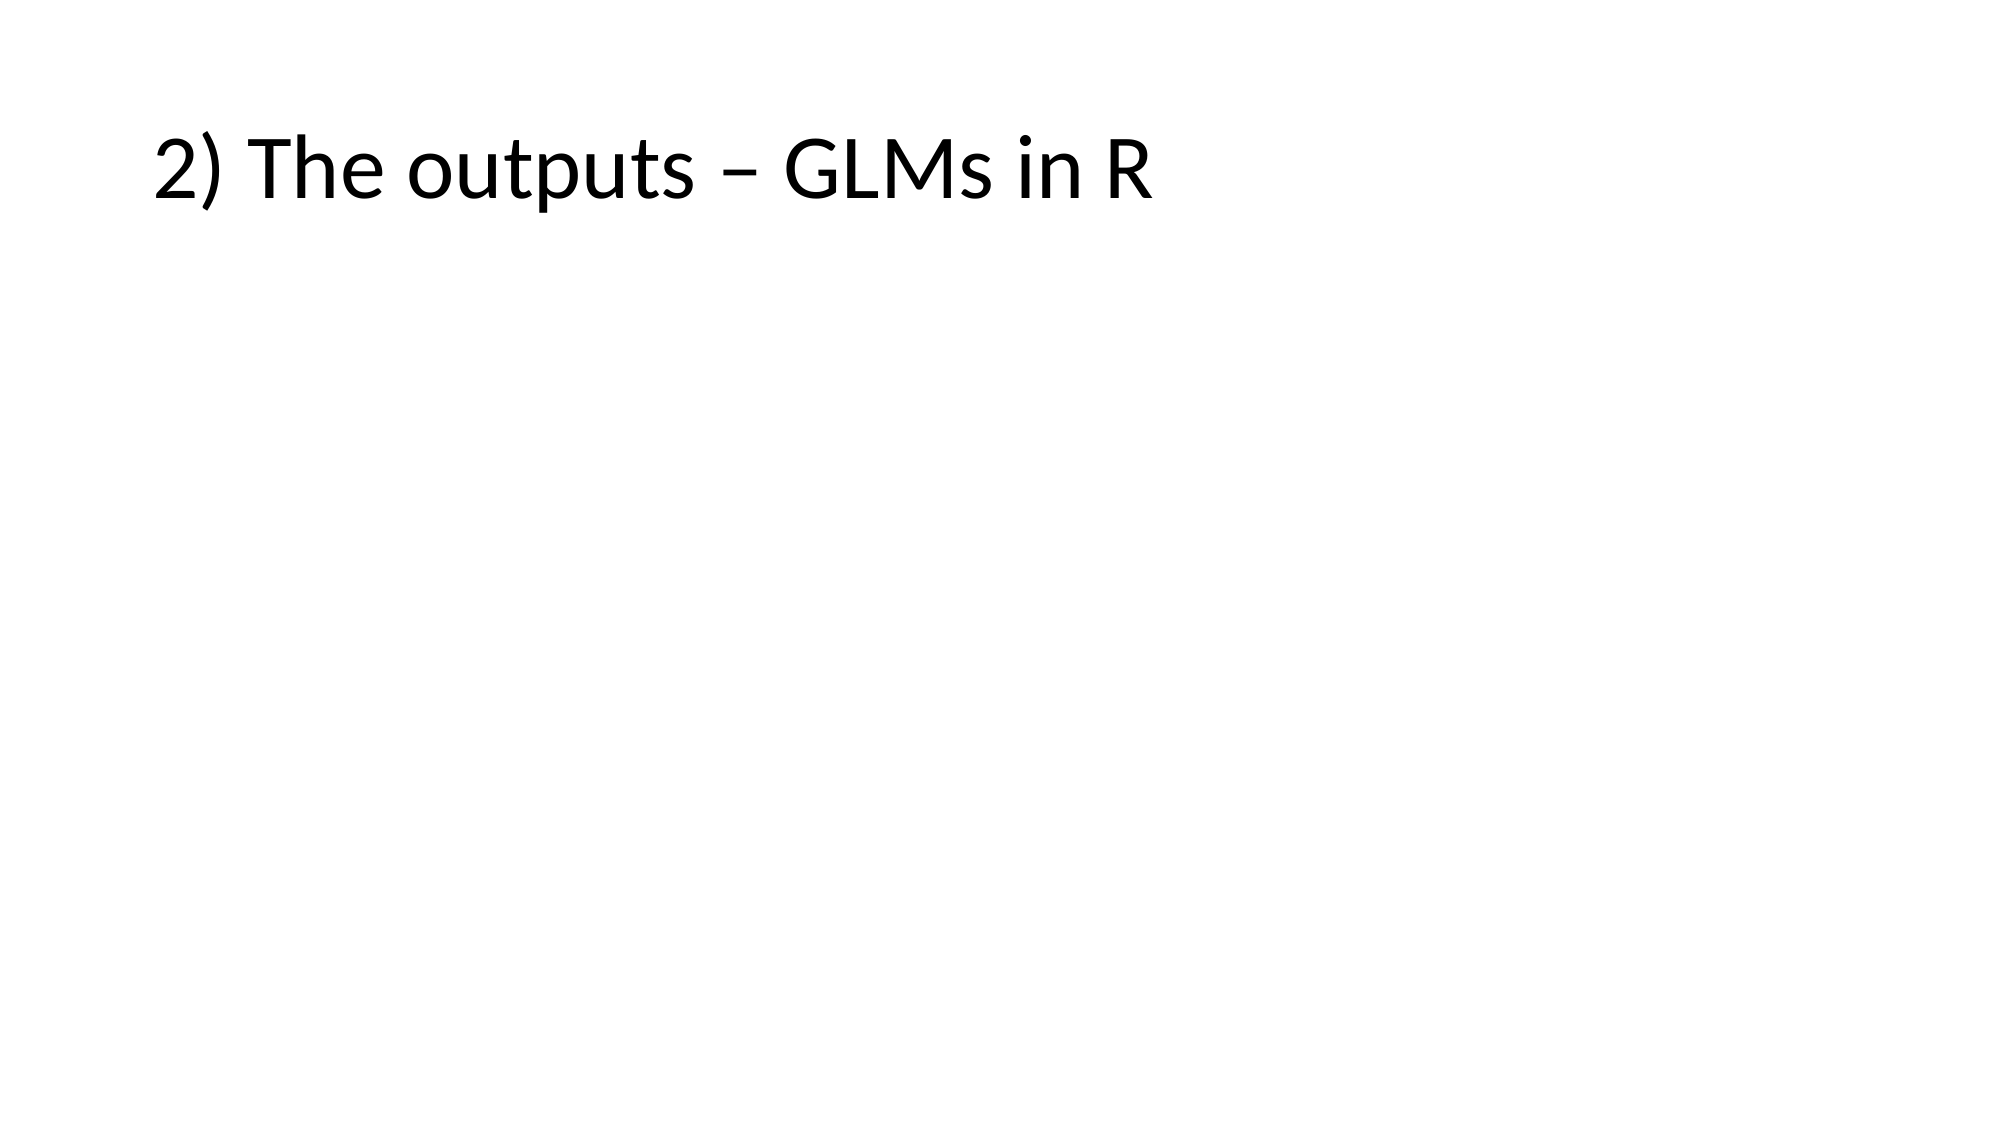

# 2) The outputs – GLMs in R